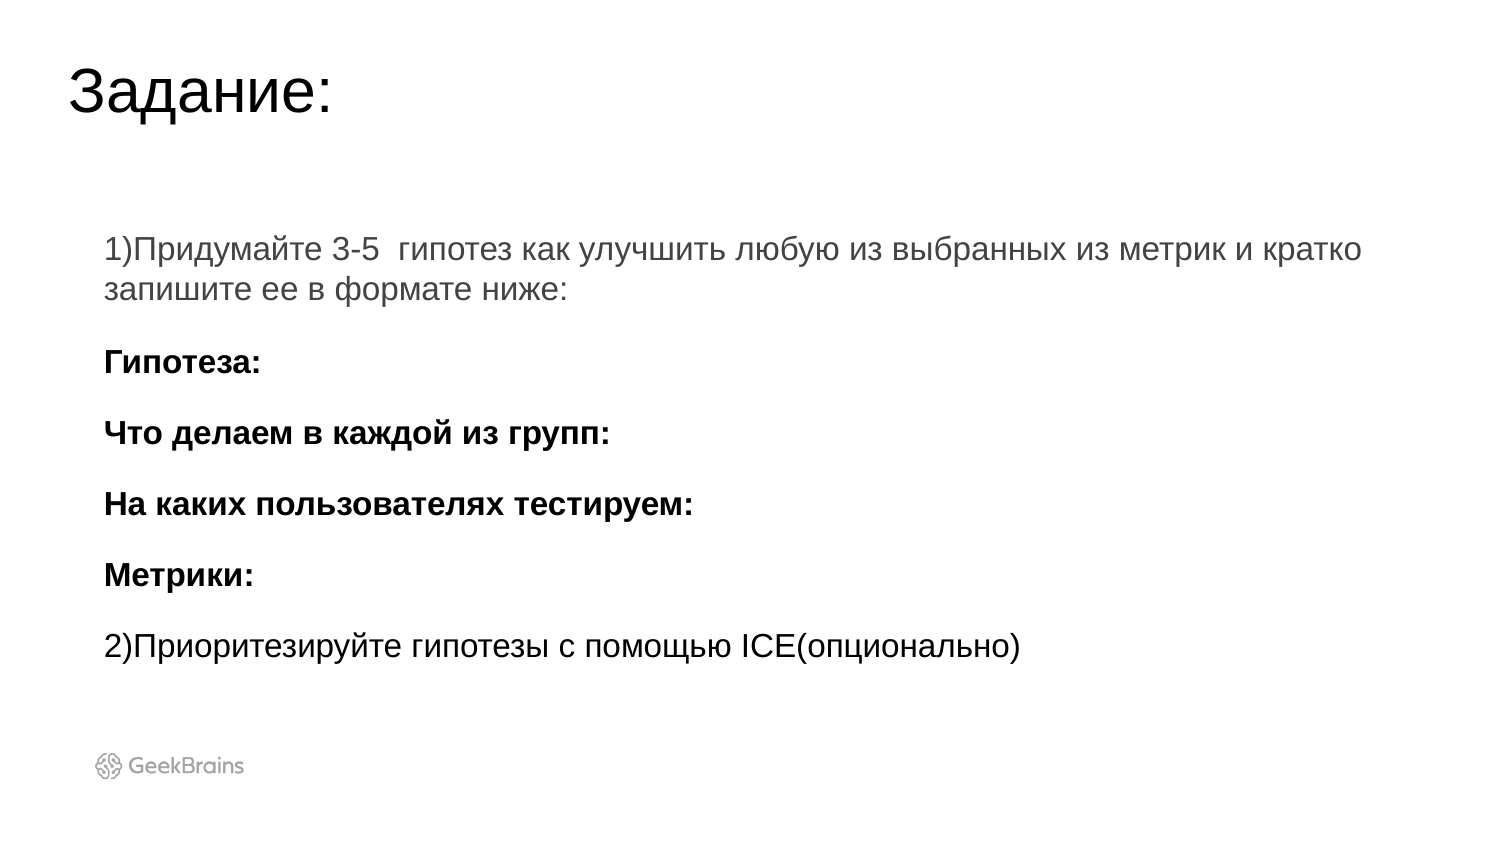

Задание:

1)Придумайте 3-5  гипотез как улучшить любую из выбранных из метрик и кратко запишите ее в формате ниже:
Гипотеза:
Что делаем в каждой из групп:
На каких пользователях тестируем:
Метрики:
2)Приоритезируйте гипотезы с помощью ICE(опционально)